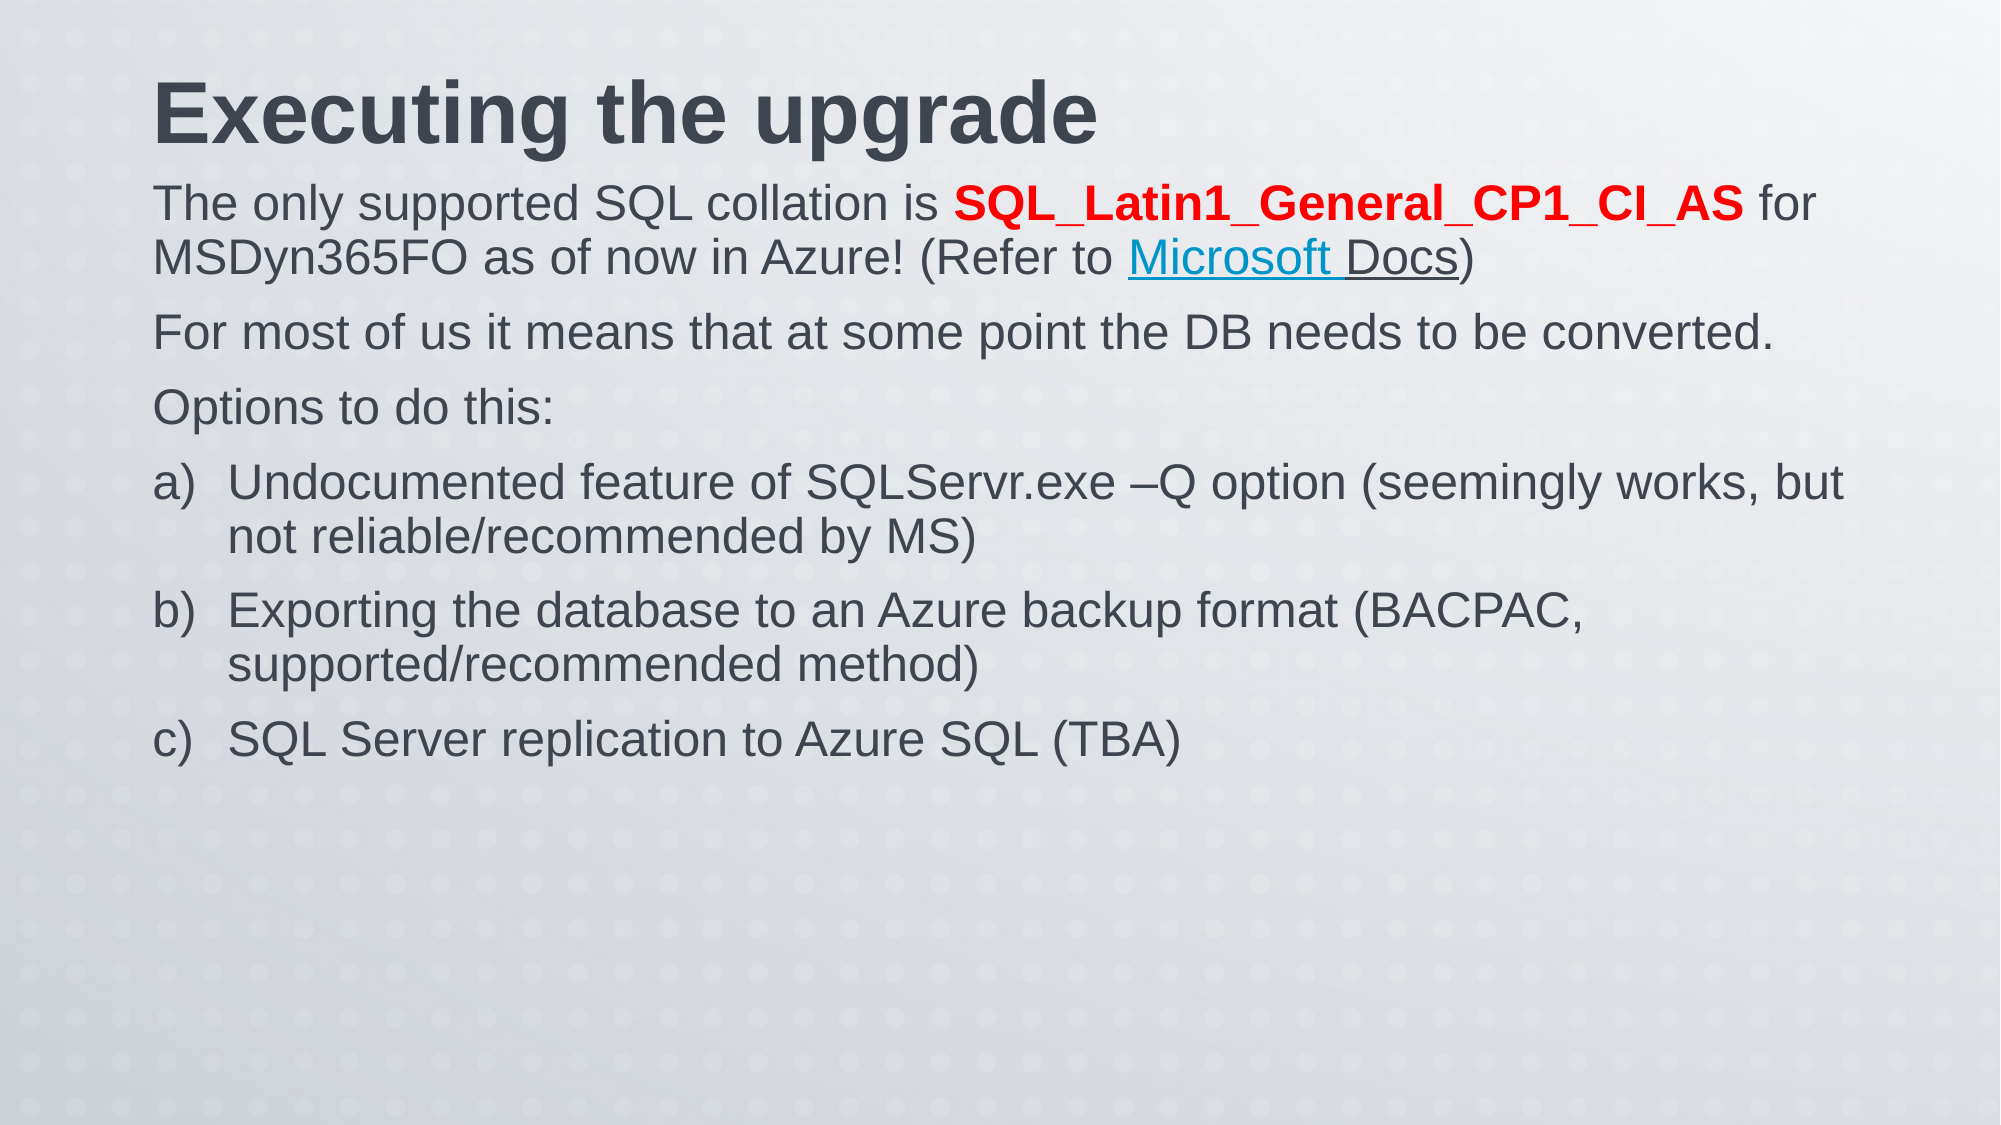

# Executing the upgrade
The only supported SQL collation is SQL_Latin1_General_CP1_CI_AS for MSDyn365FO as of now in Azure! (Refer to Microsoft Docs)
For most of us it means that at some point the DB needs to be converted.
Options to do this:
Undocumented feature of SQLServr.exe –Q option (seemingly works, but not reliable/recommended by MS)
Exporting the database to an Azure backup format (BACPAC, supported/recommended method)
SQL Server replication to Azure SQL (TBA)